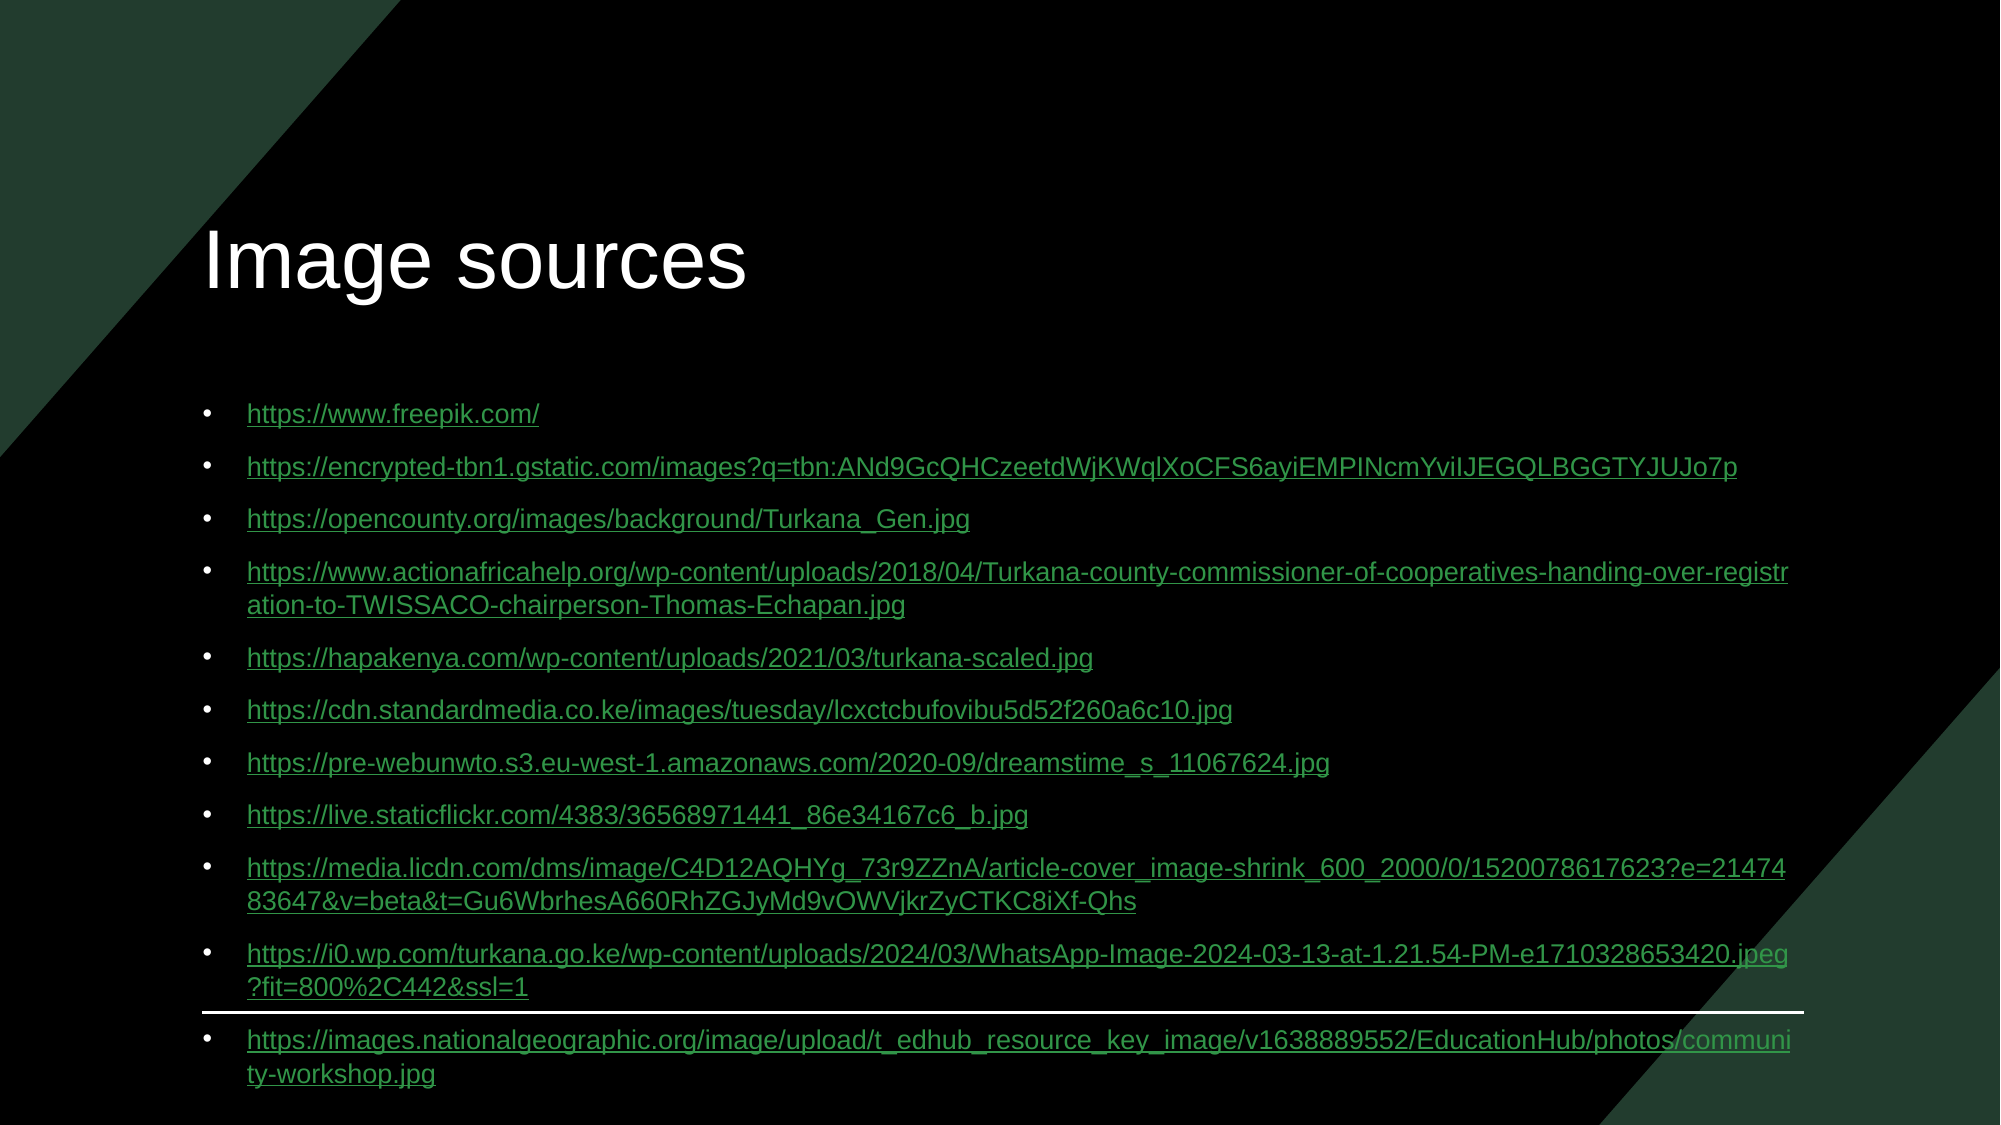

# Image sources
https://www.freepik.com/
https://encrypted-tbn1.gstatic.com/images?q=tbn:ANd9GcQHCzeetdWjKWqlXoCFS6ayiEMPINcmYviIJEGQLBGGTYJUJo7p
https://opencounty.org/images/background/Turkana_Gen.jpg
https://www.actionafricahelp.org/wp-content/uploads/2018/04/Turkana-county-commissioner-of-cooperatives-handing-over-registration-to-TWISSACO-chairperson-Thomas-Echapan.jpg
https://hapakenya.com/wp-content/uploads/2021/03/turkana-scaled.jpg
https://cdn.standardmedia.co.ke/images/tuesday/lcxctcbufovibu5d52f260a6c10.jpg
https://pre-webunwto.s3.eu-west-1.amazonaws.com/2020-09/dreamstime_s_11067624.jpg
https://live.staticflickr.com/4383/36568971441_86e34167c6_b.jpg
https://media.licdn.com/dms/image/C4D12AQHYg_73r9ZZnA/article-cover_image-shrink_600_2000/0/1520078617623?e=2147483647&v=beta&t=Gu6WbrhesA660RhZGJyMd9vOWVjkrZyCTKC8iXf-Qhs
https://i0.wp.com/turkana.go.ke/wp-content/uploads/2024/03/WhatsApp-Image-2024-03-13-at-1.21.54-PM-e1710328653420.jpeg?fit=800%2C442&ssl=1
https://images.nationalgeographic.org/image/upload/t_edhub_resource_key_image/v1638889552/EducationHub/photos/community-workshop.jpg